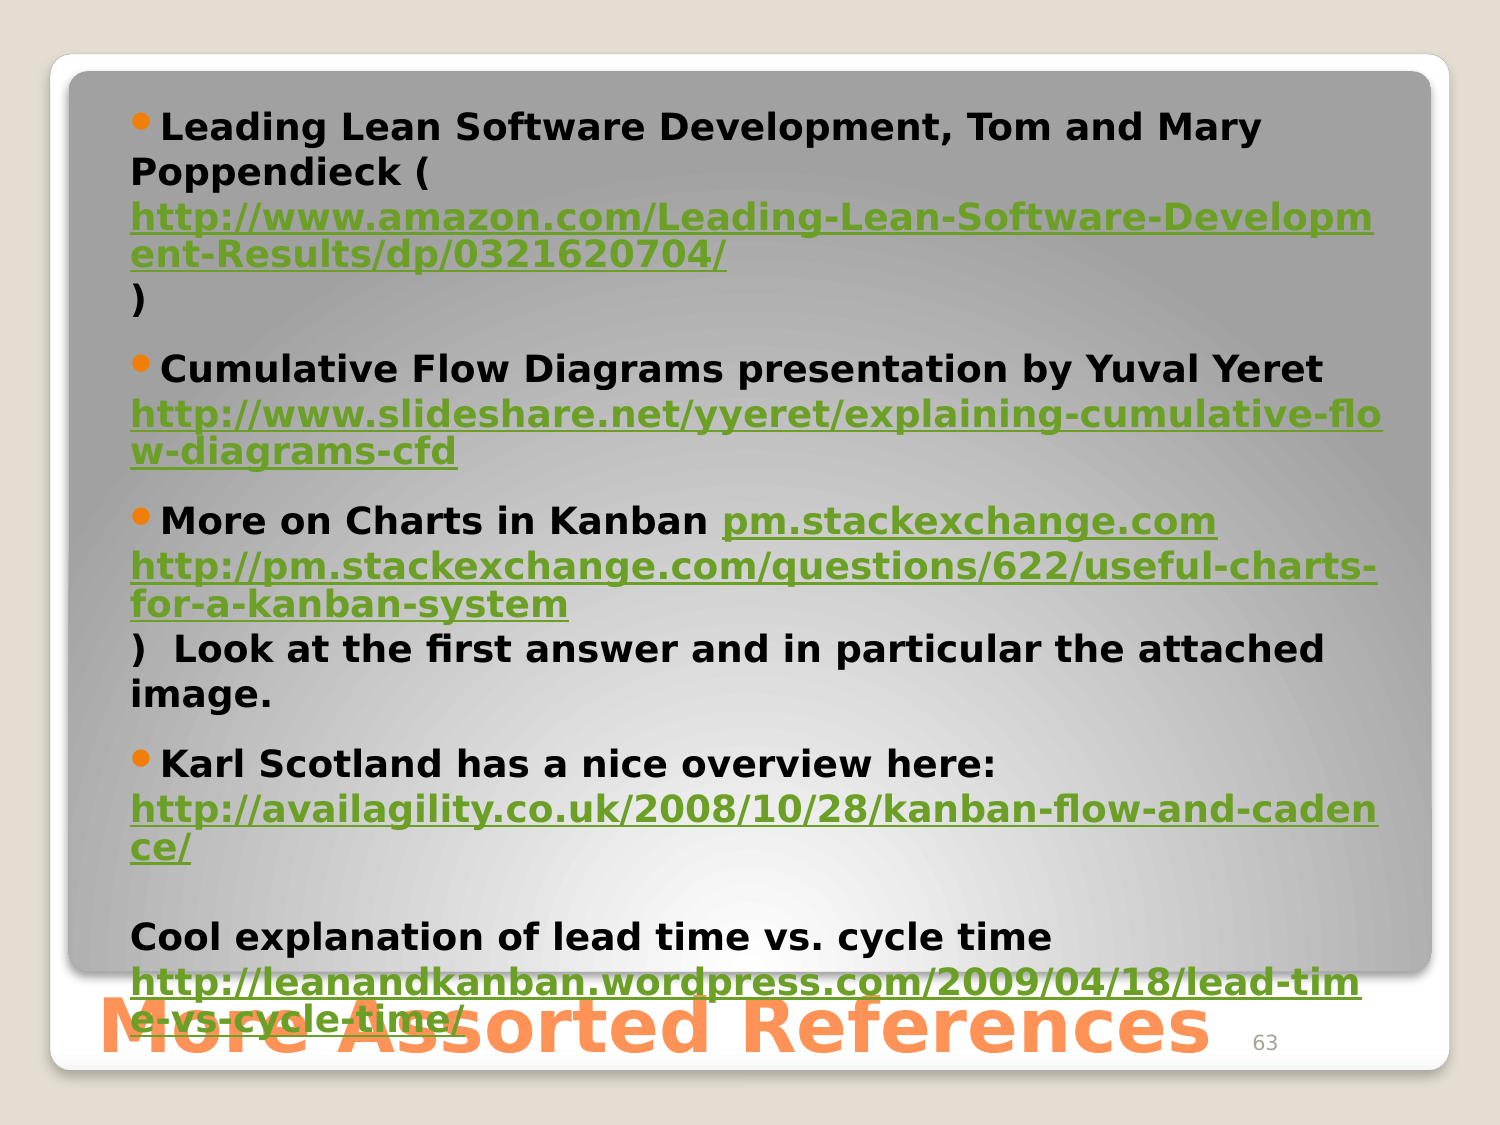

Leading Lean Software Development, Tom and Mary Poppendieck (http://www.amazon.com/Leading-Lean-Software-Development-Results/dp/0321620704/)
Cumulative Flow Diagrams presentation by Yuval Yeret http://www.slideshare.net/yyeret/explaining-cumulative-flow-diagrams-cfd
More on Charts in Kanban pm.stackexchange.com http://pm.stackexchange.com/questions/622/useful-charts-for-a-kanban-system)  Look at the first answer and in particular the attached image.
Karl Scotland has a nice overview here: http://availagility.co.uk/2008/10/28/kanban-flow-and-cadence/
Cool explanation of lead time vs. cycle time http://leanandkanban.wordpress.com/2009/04/18/lead-time-vs-cycle-time/
# More Assorted References
63